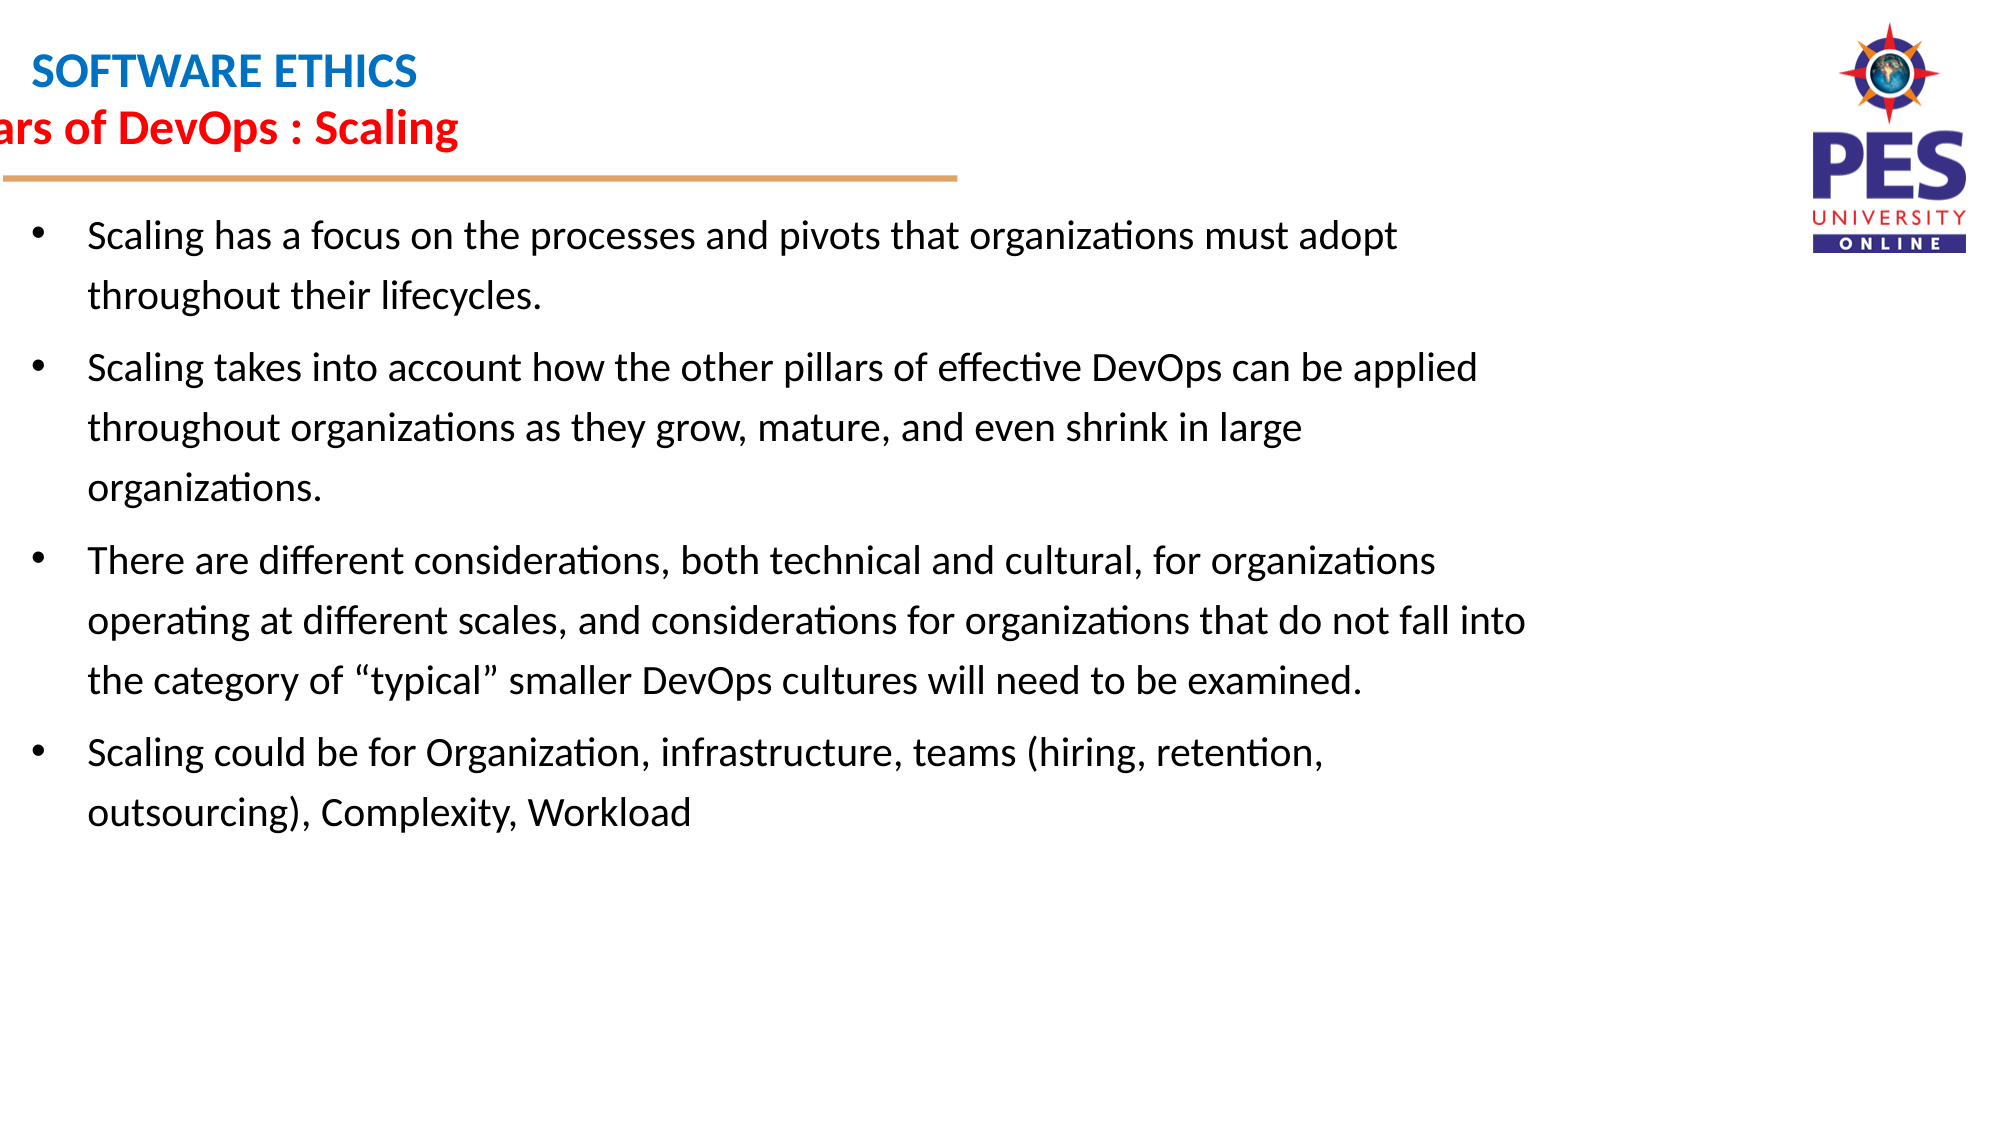

Pillars of DevOps : Scaling
Scaling has a focus on the processes and pivots that organizations must adopt throughout their lifecycles.
Scaling takes into account how the other pillars of effective DevOps can be applied throughout organizations as they grow, mature, and even shrink in large organizations.
There are different considerations, both technical and cultural, for organizations operating at different scales, and considerations for organizations that do not fall into the category of “typical” smaller DevOps cultures will need to be examined.
Scaling could be for Organization, infrastructure, teams (hiring, retention, outsourcing), Complexity, Workload